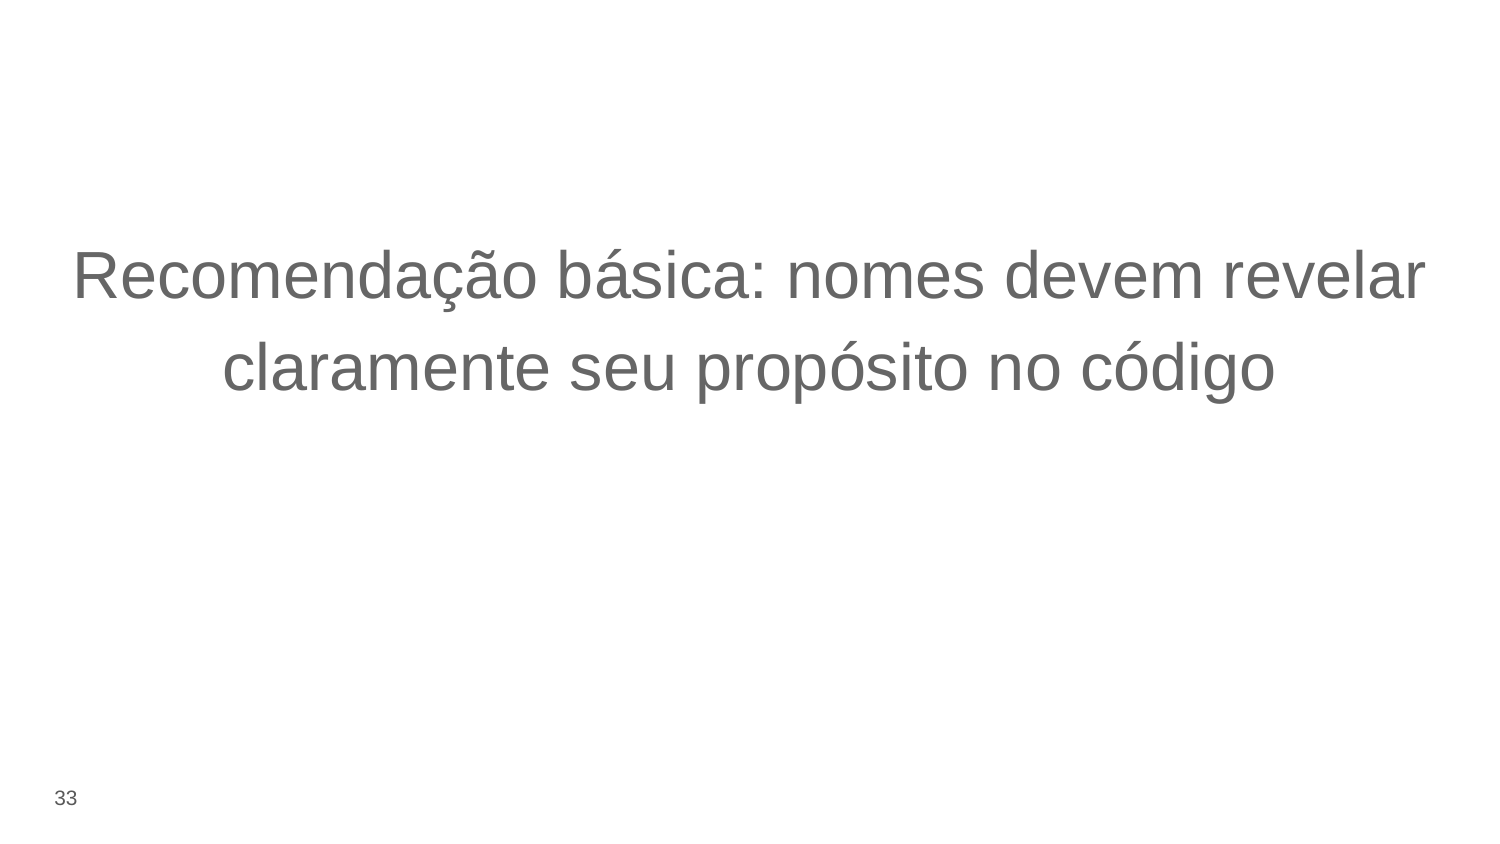

# Recomendação básica: nomes devem revelar claramente seu propósito no código
33